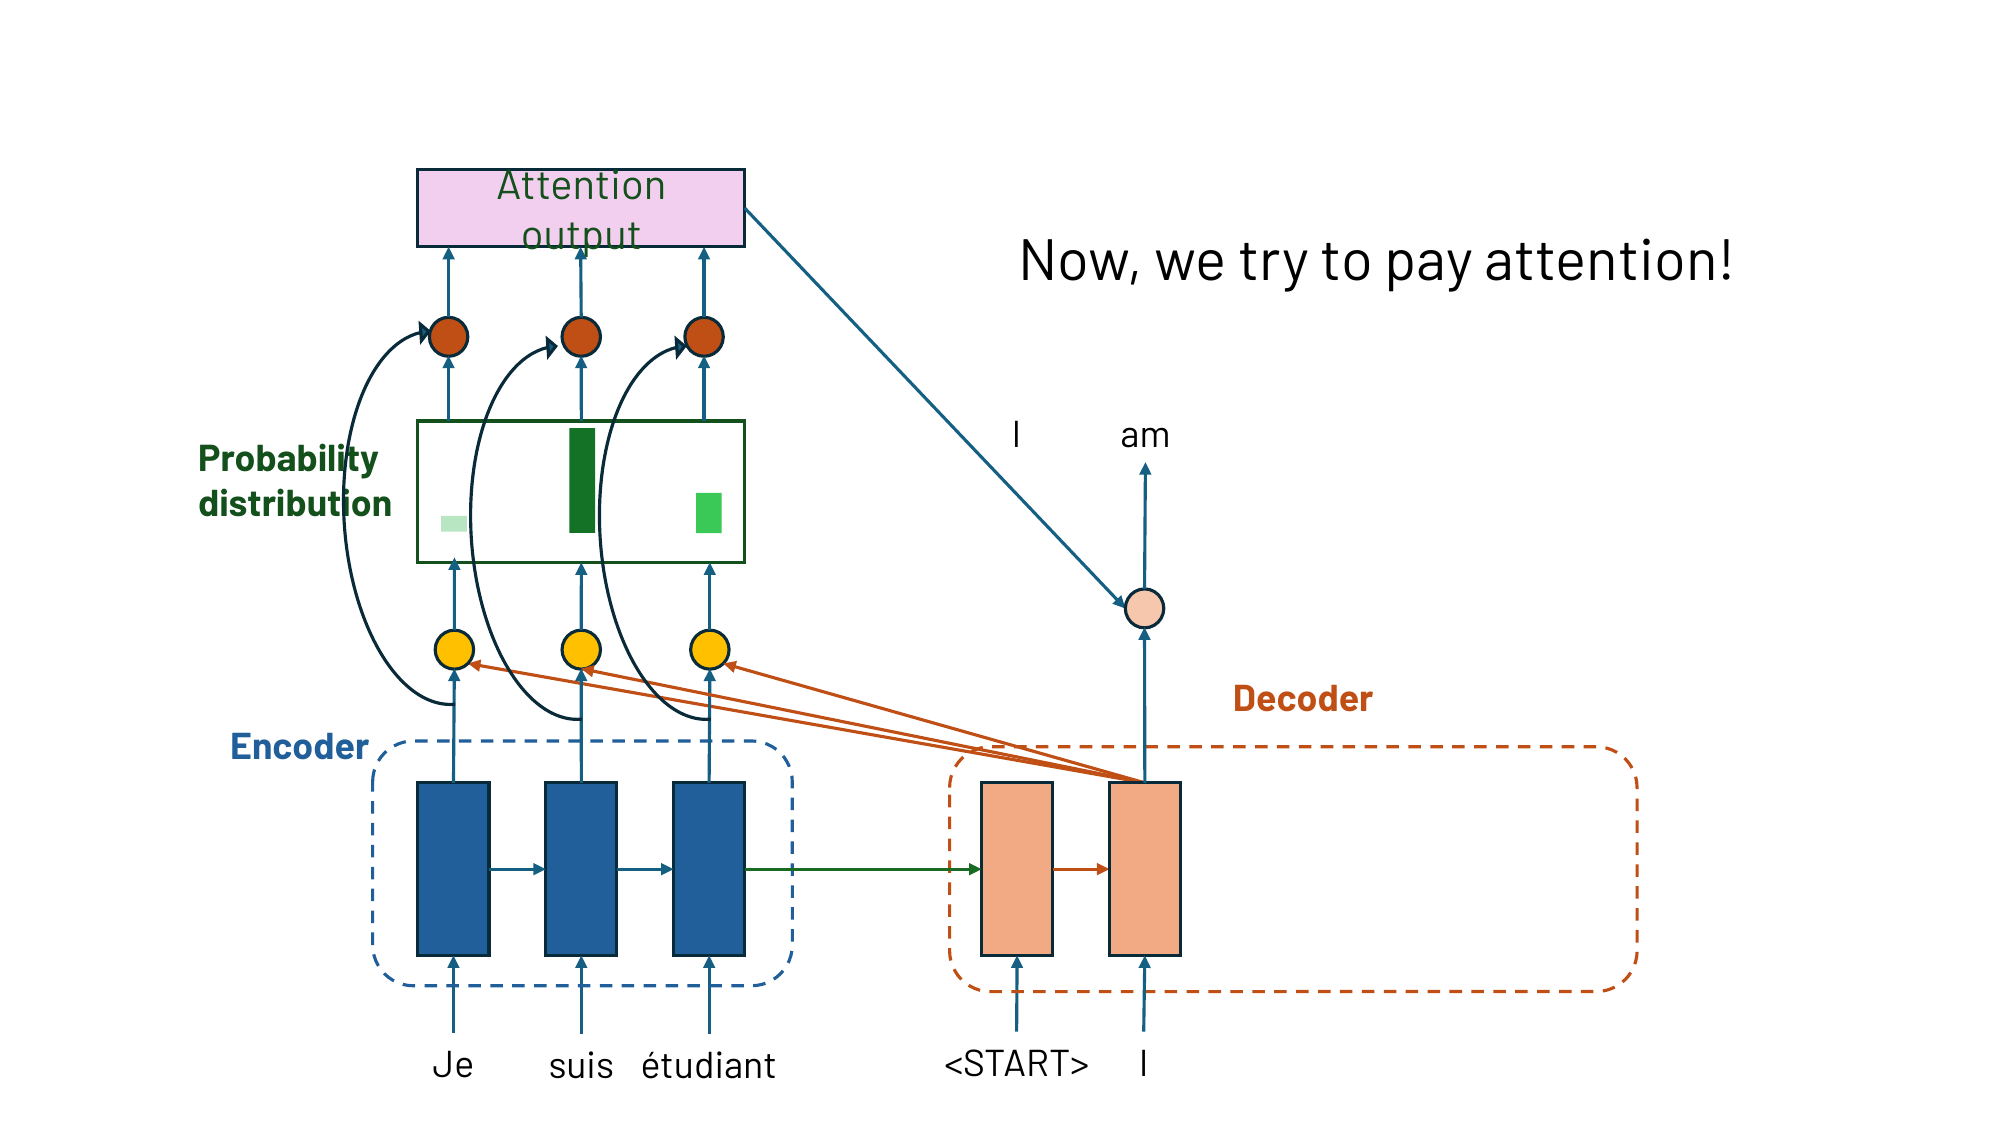

#
Attention output
Now, we try to pay attention!

I
am

Probability
distribution

Decoder
Encoder

<START>
I
Je
suis
étudiant